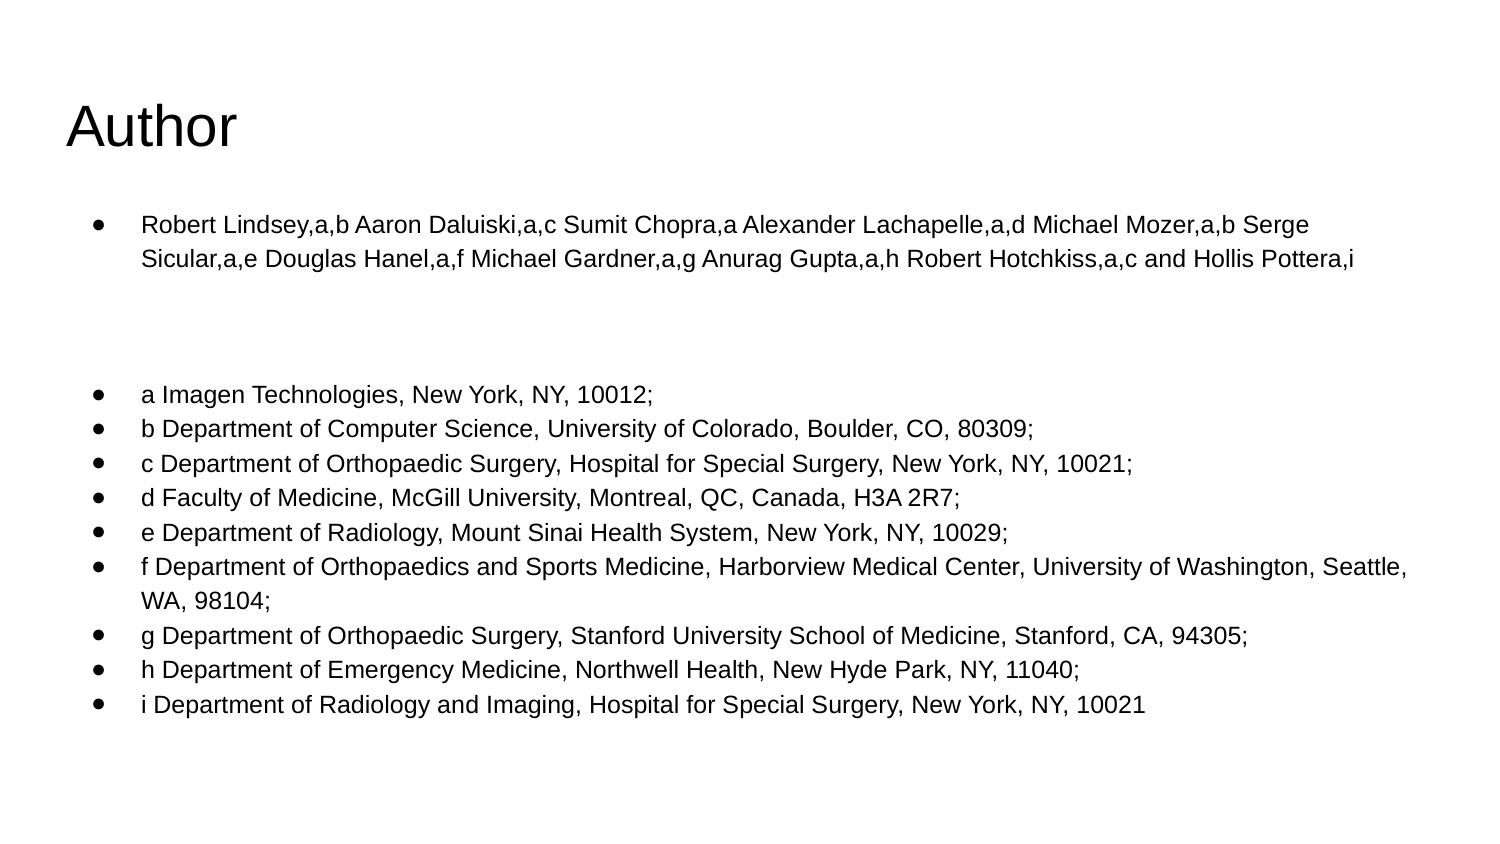

# Author
Robert Lindsey,a,b Aaron Daluiski,a,c Sumit Chopra,a Alexander Lachapelle,a,d Michael Mozer,a,b Serge Sicular,a,e Douglas Hanel,a,f Michael Gardner,a,g Anurag Gupta,a,h Robert Hotchkiss,a,c and Hollis Pottera,i

a Imagen Technologies, New York, NY, 10012;
b Department of Computer Science, University of Colorado, Boulder, CO, 80309;
c Department of Orthopaedic Surgery, Hospital for Special Surgery, New York, NY, 10021;
d Faculty of Medicine, McGill University, Montreal, QC, Canada, H3A 2R7;
e Department of Radiology, Mount Sinai Health System, New York, NY, 10029;
f Department of Orthopaedics and Sports Medicine, Harborview Medical Center, University of Washington, Seattle, WA, 98104;
g Department of Orthopaedic Surgery, Stanford University School of Medicine, Stanford, CA, 94305;
h Department of Emergency Medicine, Northwell Health, New Hyde Park, NY, 11040;
i Department of Radiology and Imaging, Hospital for Special Surgery, New York, NY, 10021